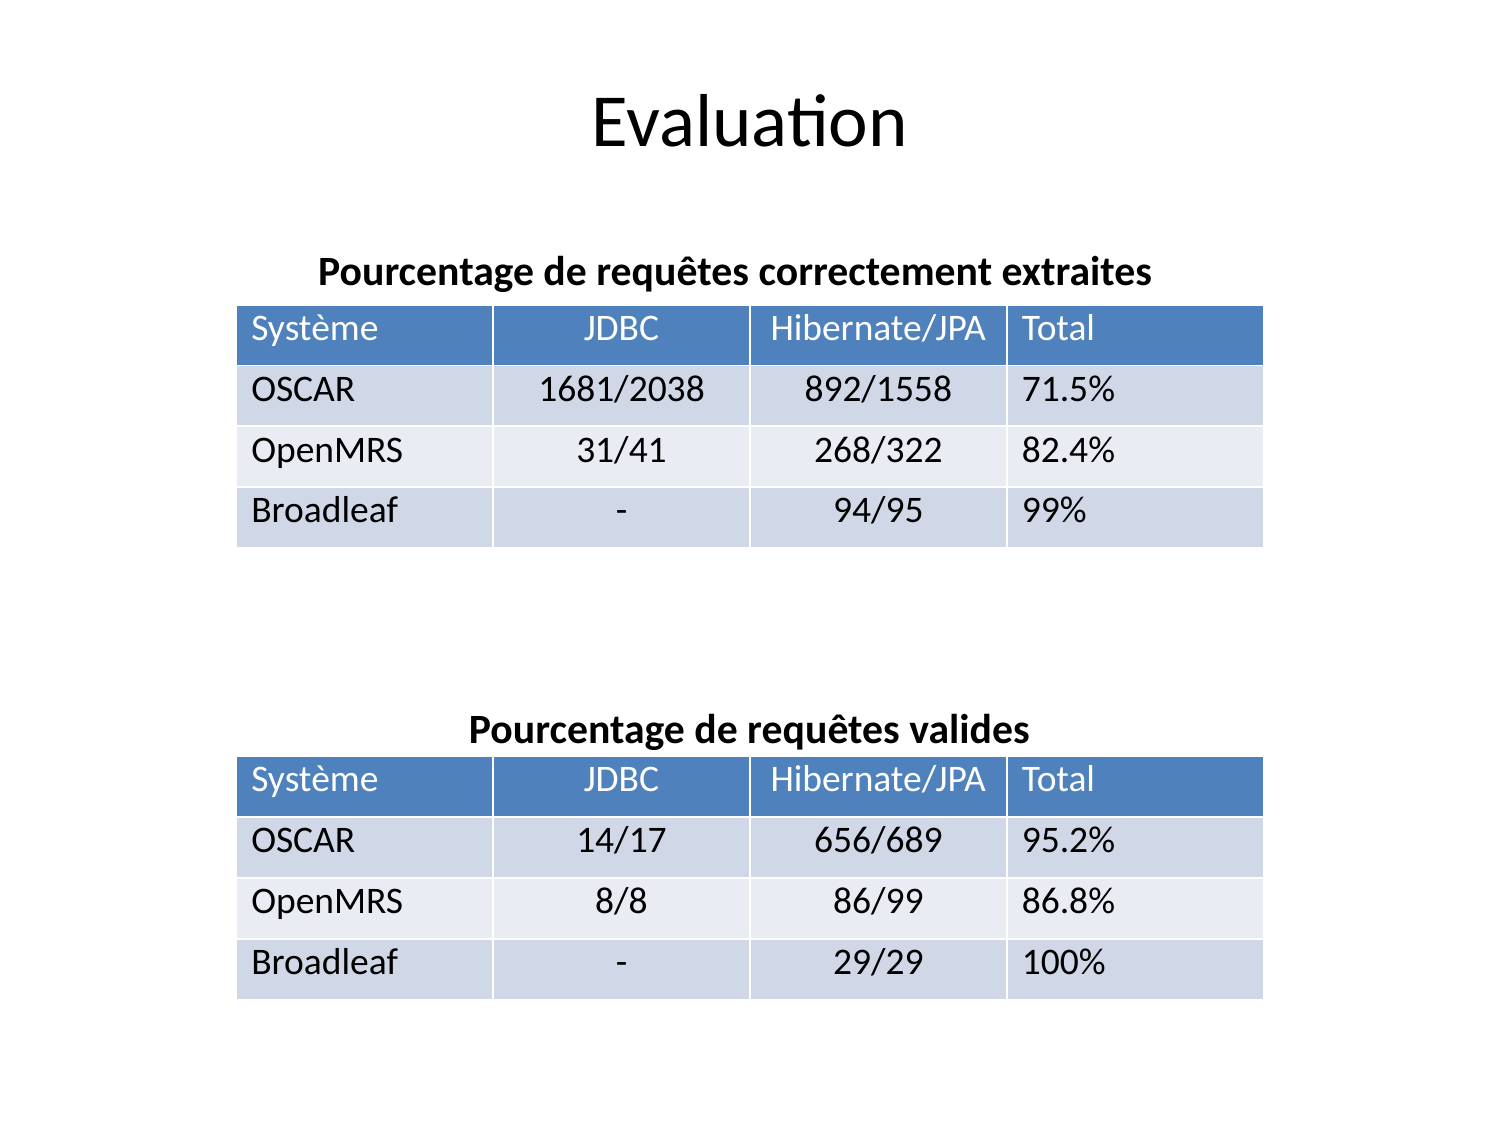

# Evaluation
Pourcentage de requêtes correctement extraites
| Système | JDBC | Hibernate/JPA | Total |
| --- | --- | --- | --- |
| OSCAR | 1681/2038 | 892/1558 | 71.5% |
| OpenMRS | 31/41 | 268/322 | 82.4% |
| Broadleaf | - | 94/95 | 99% |
Pourcentage de requêtes valides

| Système | JDBC | Hibernate/JPA | Total |
| --- | --- | --- | --- |
| OSCAR | 14/17 | 656/689 | 95.2% |
| OpenMRS | 8/8 | 86/99 | 86.8% |
| Broadleaf | - | 29/29 | 100% |